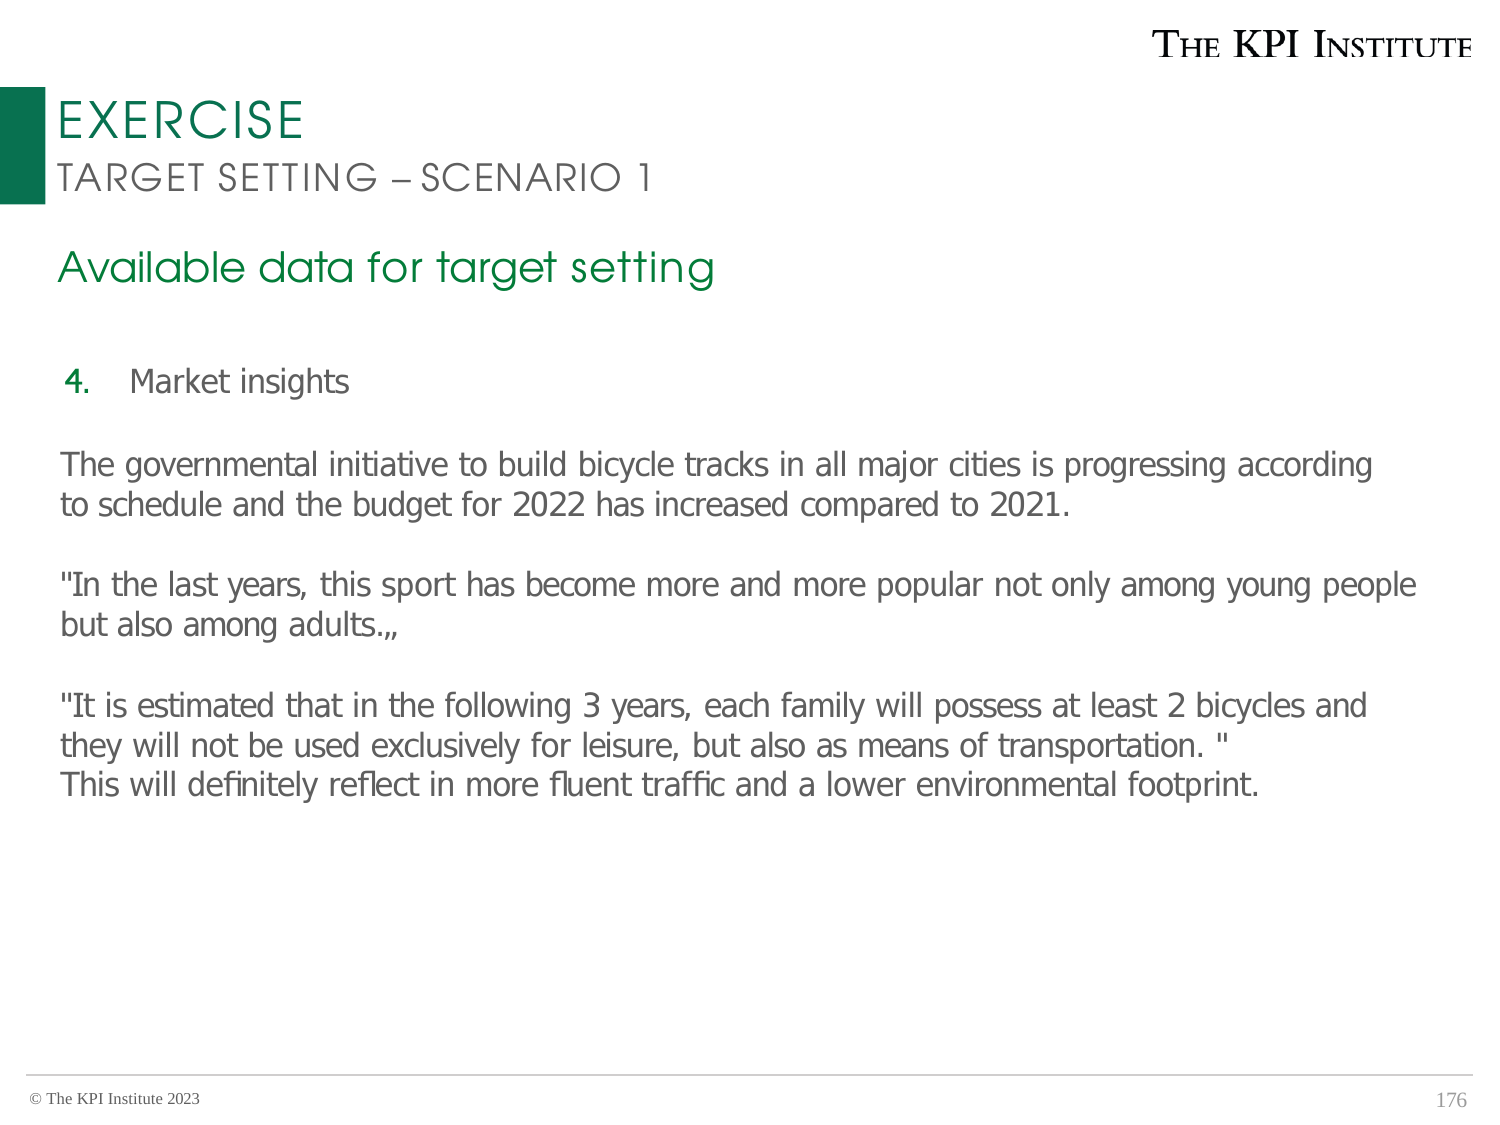

# EXERCISE
TARGET SETTING – SCENARIO 1
Available data for target setting

4.	Market insights

The governmental initiative to build bicycle tracks in all major cities is progressing according to schedule and the budget for 2022 has increased compared to 2021.
"In the last years, this sport has become more and more popular not only among young people but also among adults.„

"It is estimated that in the following 3 years, each family will possess at least 2 bicycles and they will not be used exclusively for leisure, but also as means of transportation. "
This will definitely reflect in more fluent traffic and a lower environmental footprint.
176
© The KPI Institute 2023